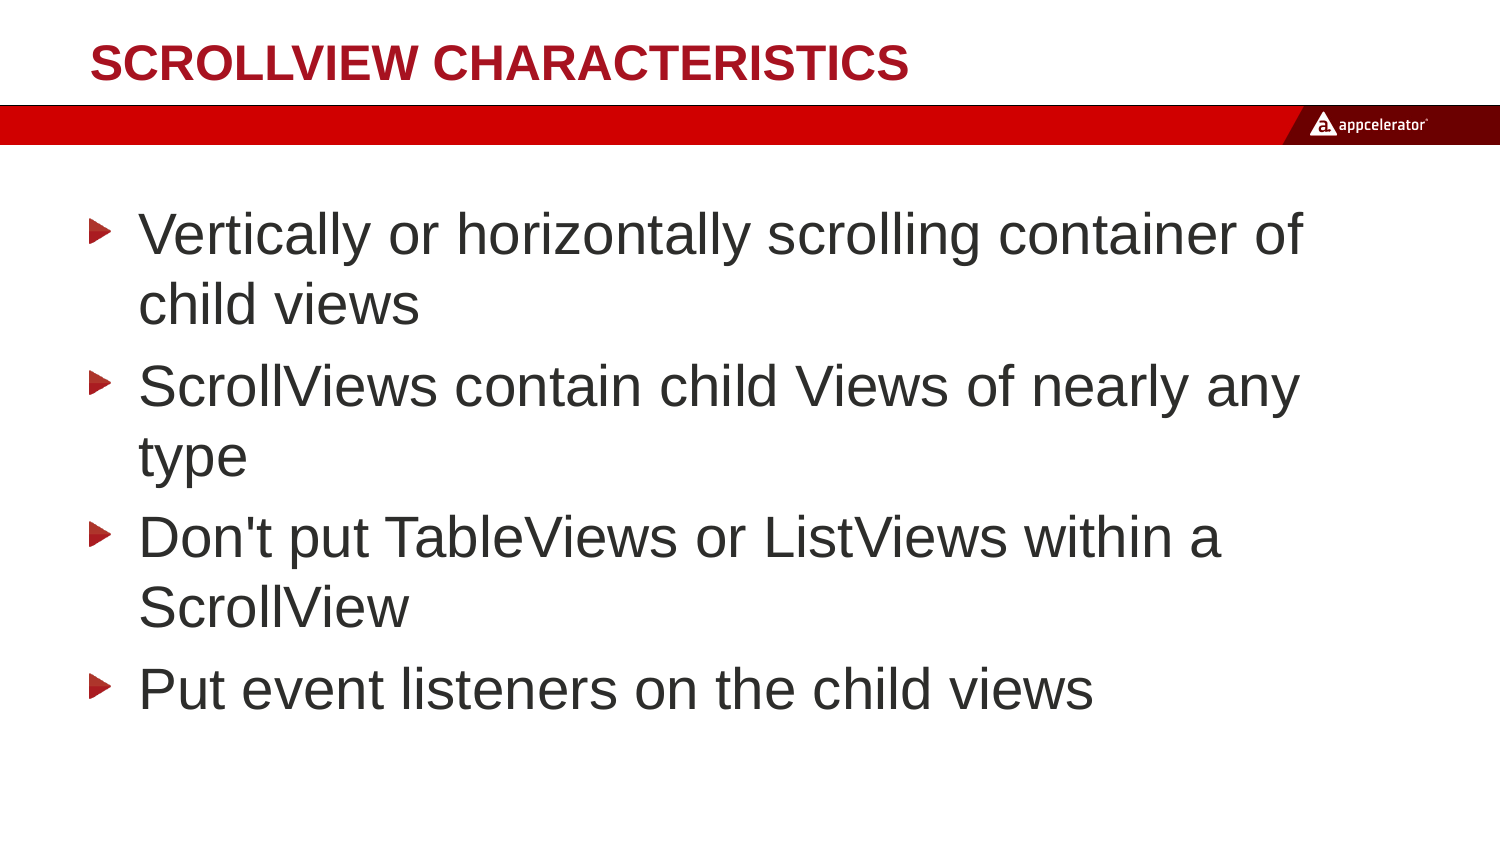

# ScrollView Characteristics
Vertically or horizontally scrolling container of child views
ScrollViews contain child Views of nearly any type
Don't put TableViews or ListViews within a ScrollView
Put event listeners on the child views